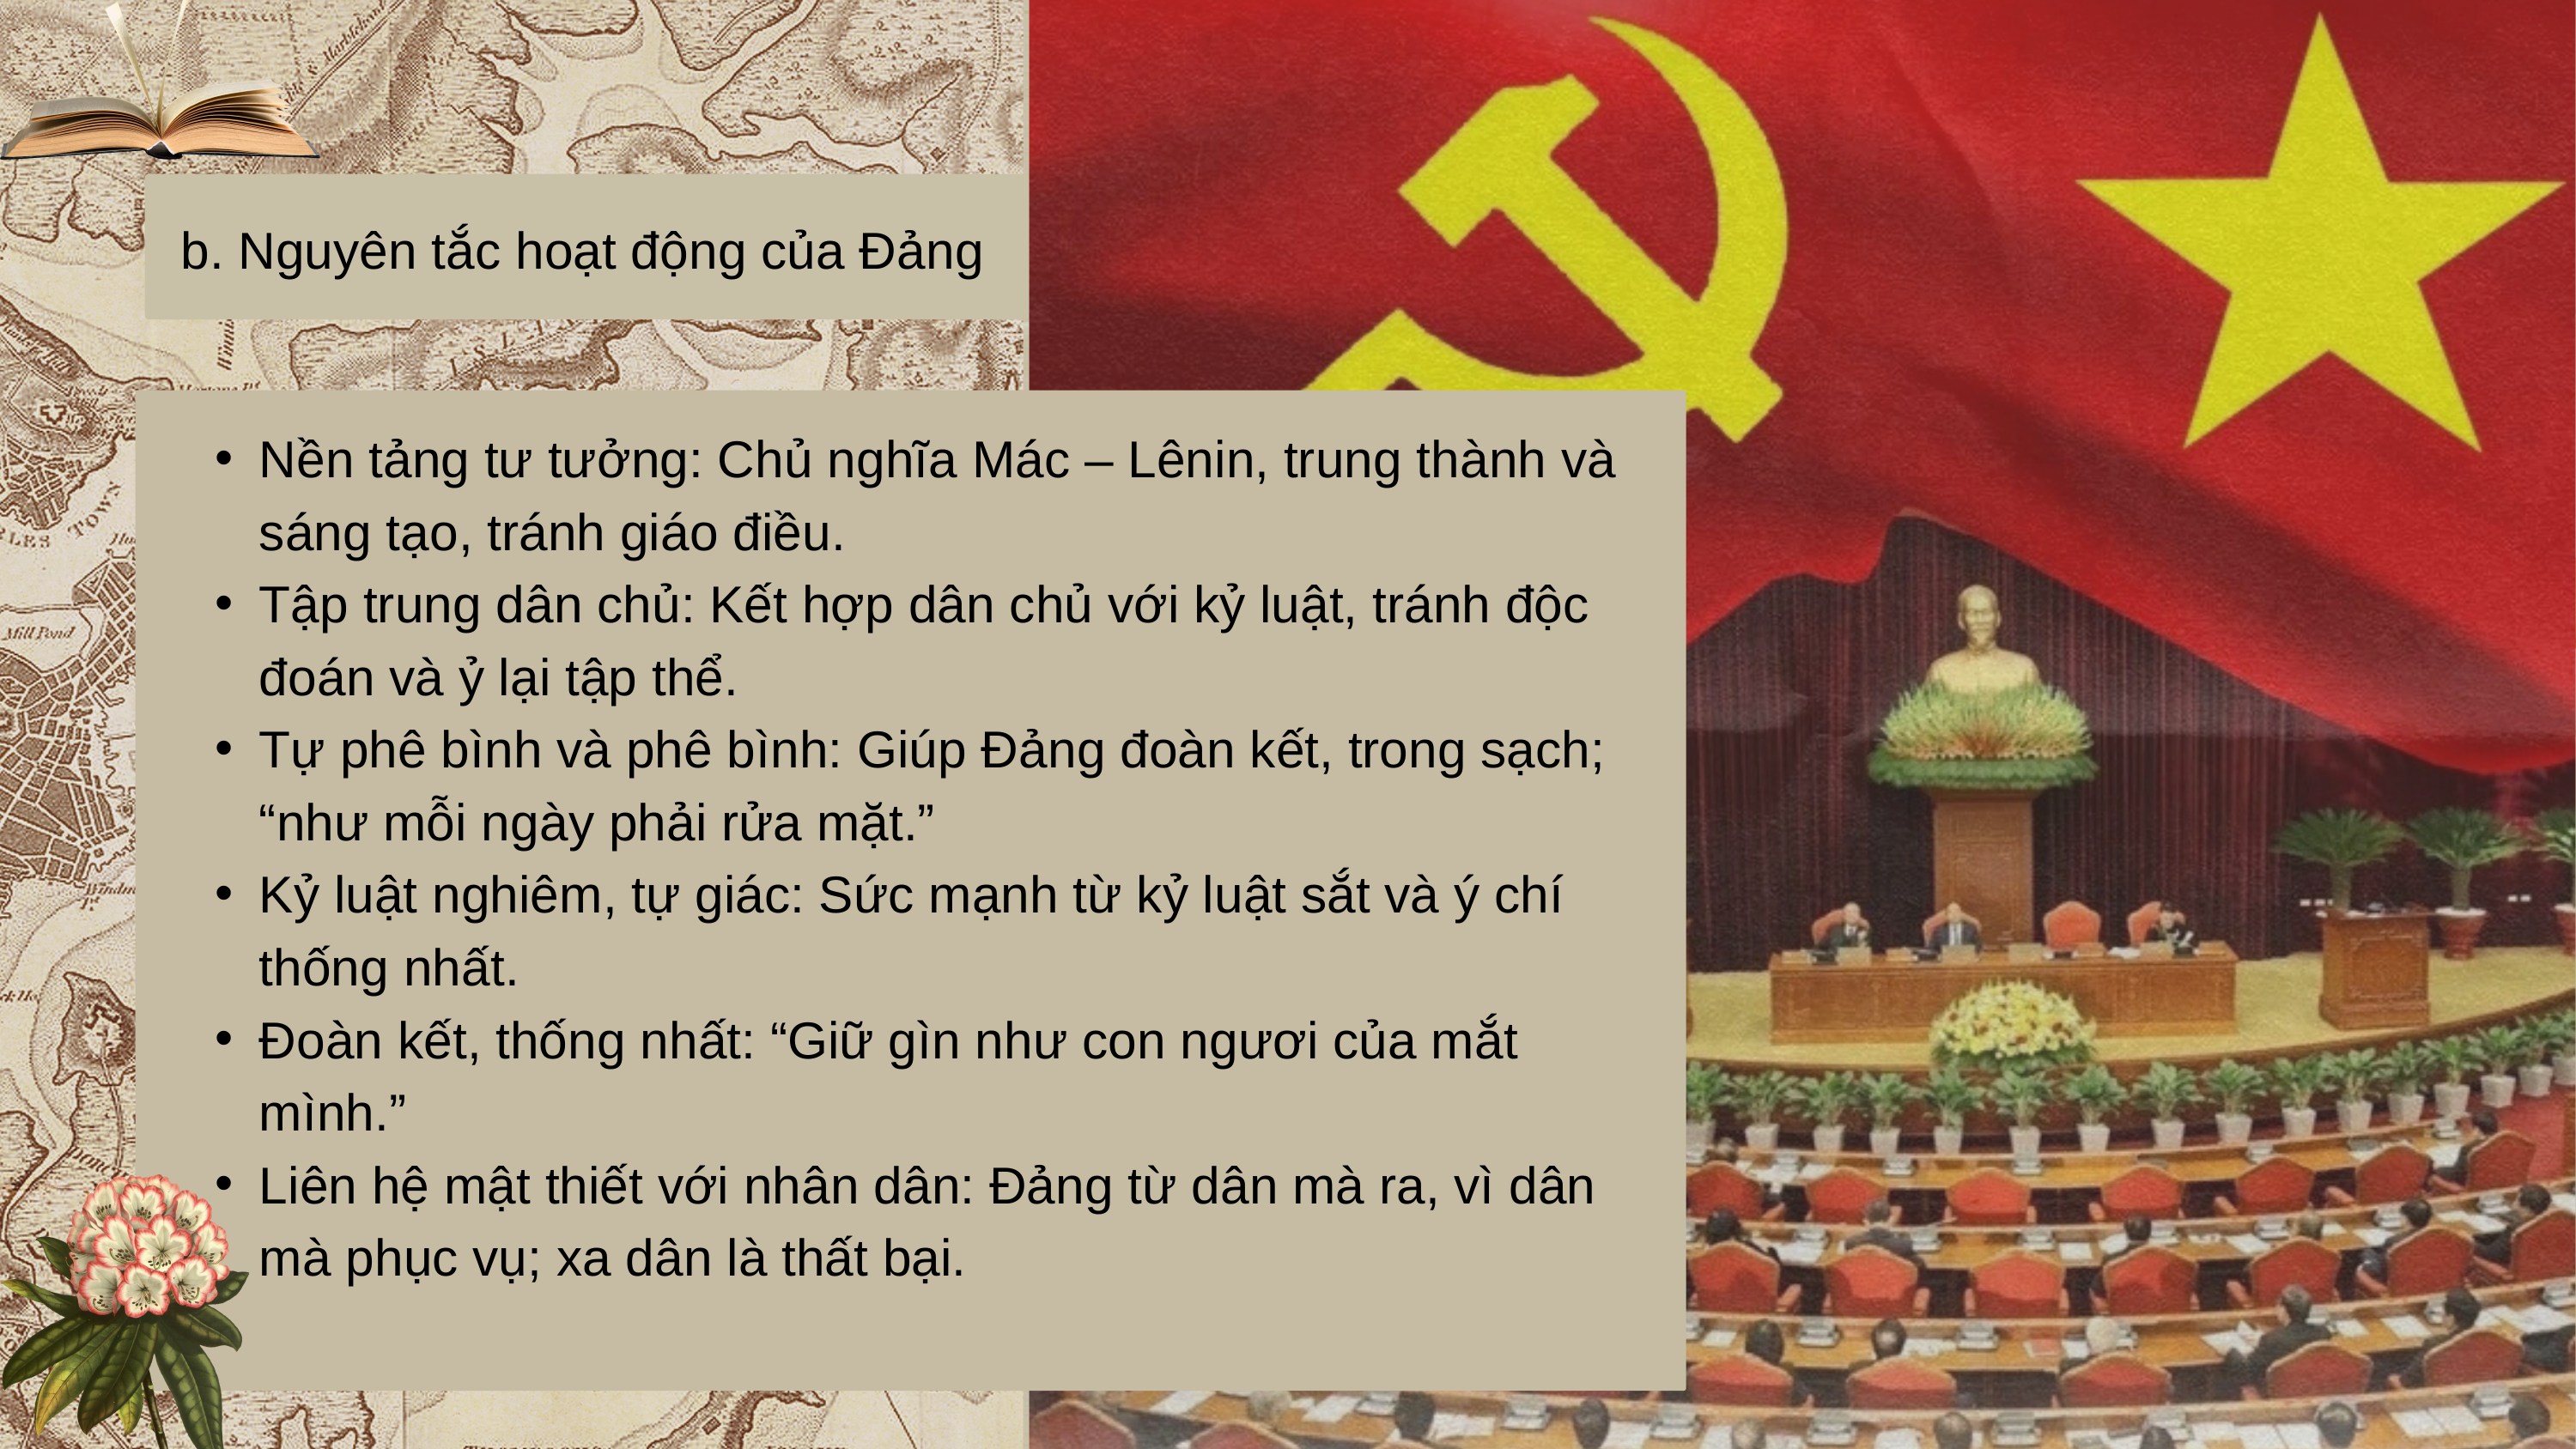

b. Nguyên tắc hoạt động của Đảng

Nền tảng tư tưởng: Chủ nghĩa Mác – Lênin, trung thành và sáng tạo, tránh giáo điều.
Tập trung dân chủ: Kết hợp dân chủ với kỷ luật, tránh độc đoán và ỷ lại tập thể.
Tự phê bình và phê bình: Giúp Đảng đoàn kết, trong sạch; “như mỗi ngày phải rửa mặt.”
Kỷ luật nghiêm, tự giác: Sức mạnh từ kỷ luật sắt và ý chí thống nhất.
Đoàn kết, thống nhất: “Giữ gìn như con ngươi của mắt mình.”
Liên hệ mật thiết với nhân dân: Đảng từ dân mà ra, vì dân mà phục vụ; xa dân là thất bại.